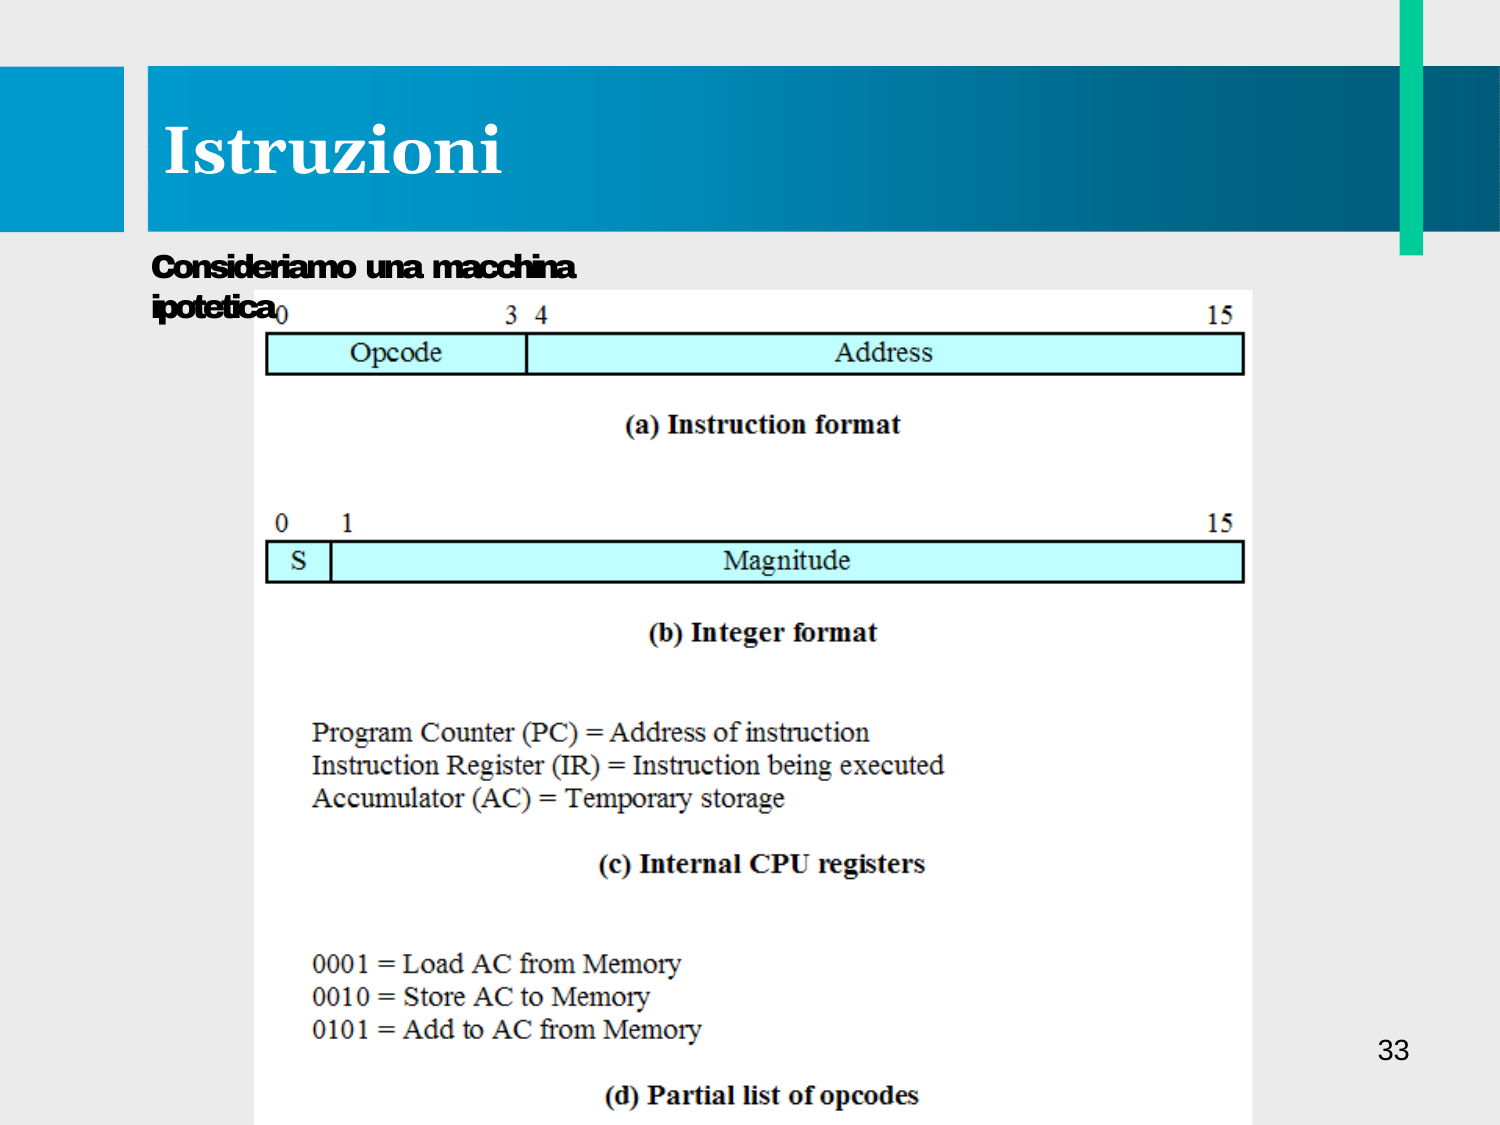

# Istruzioni

Consideriamo una macchina ipotetica

33